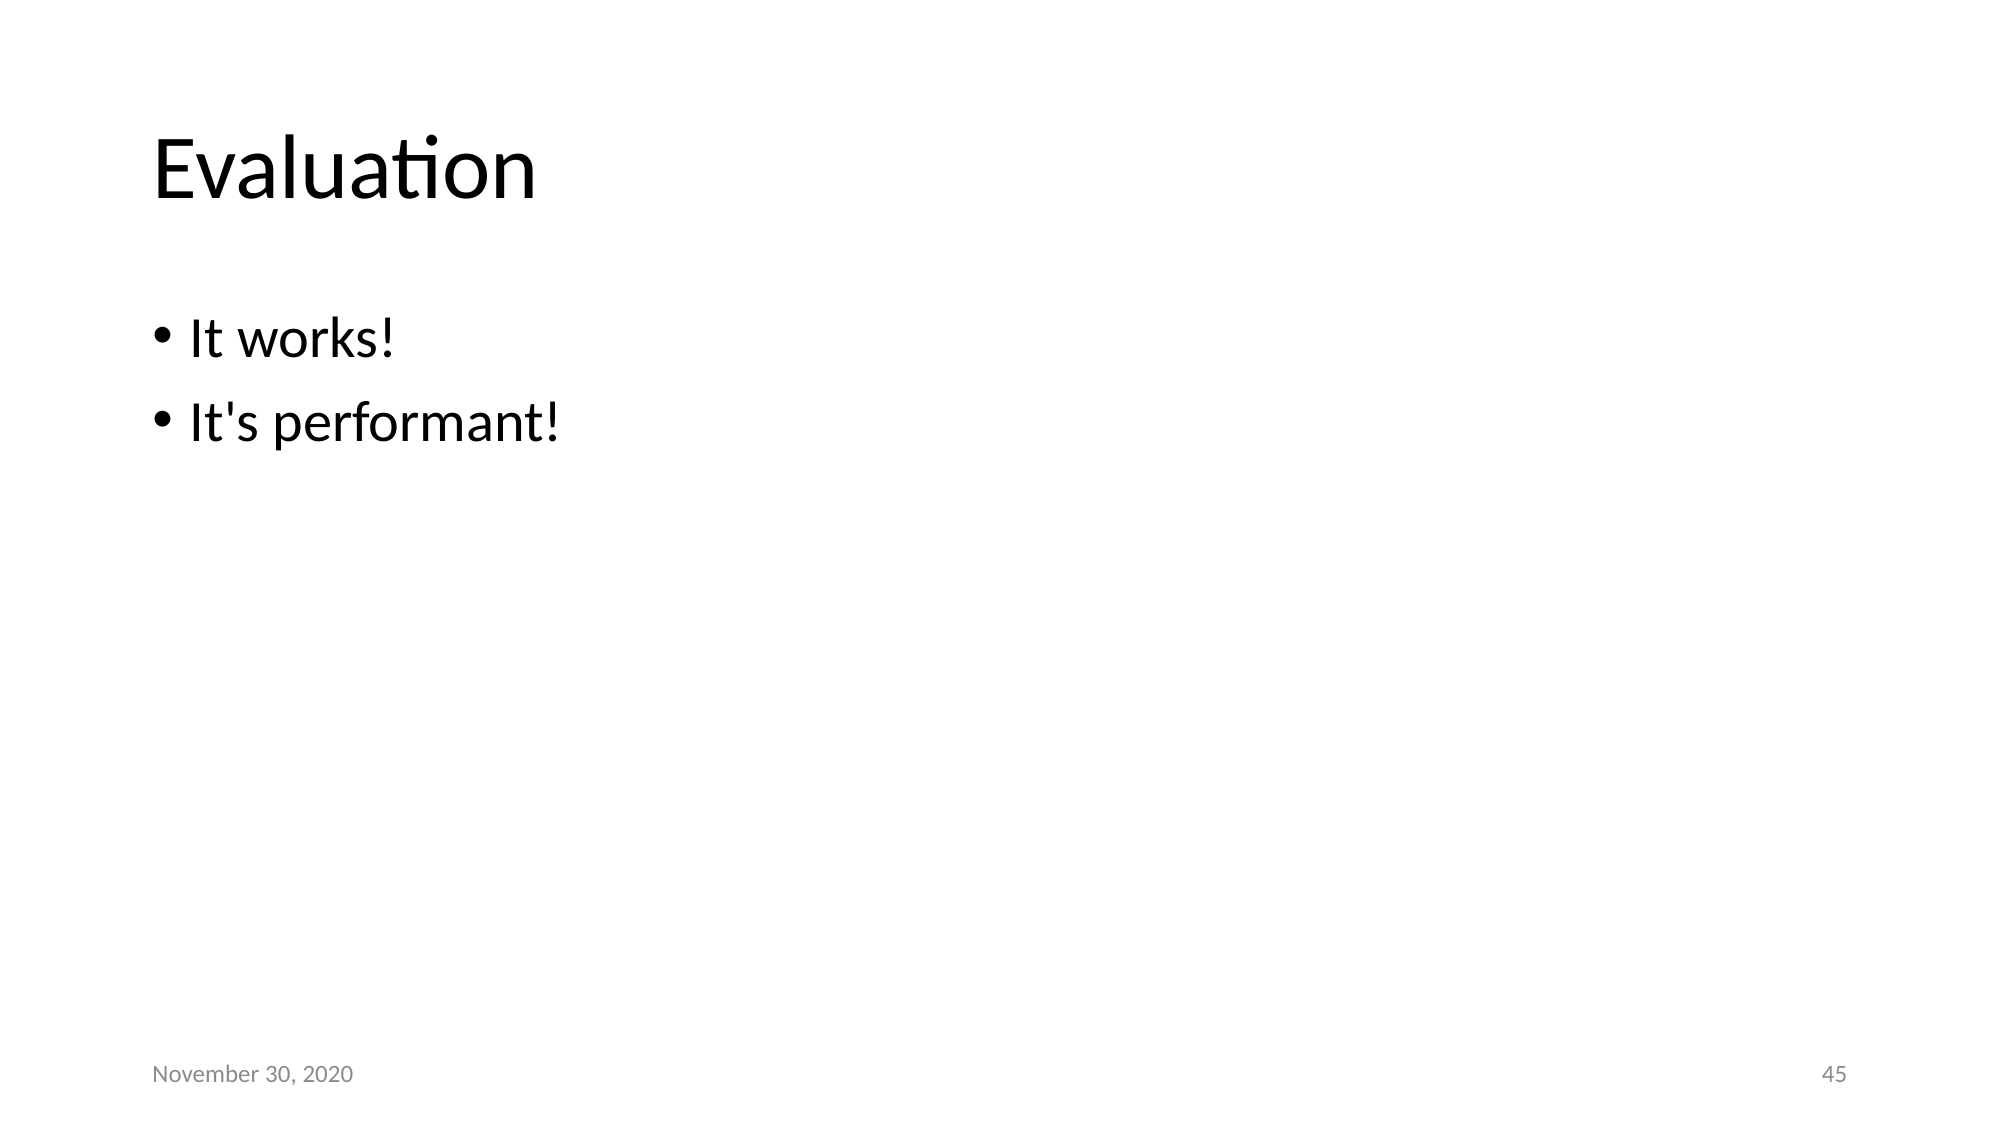

# Evaluation
It works!
It's performant!

November 30, 2020
45